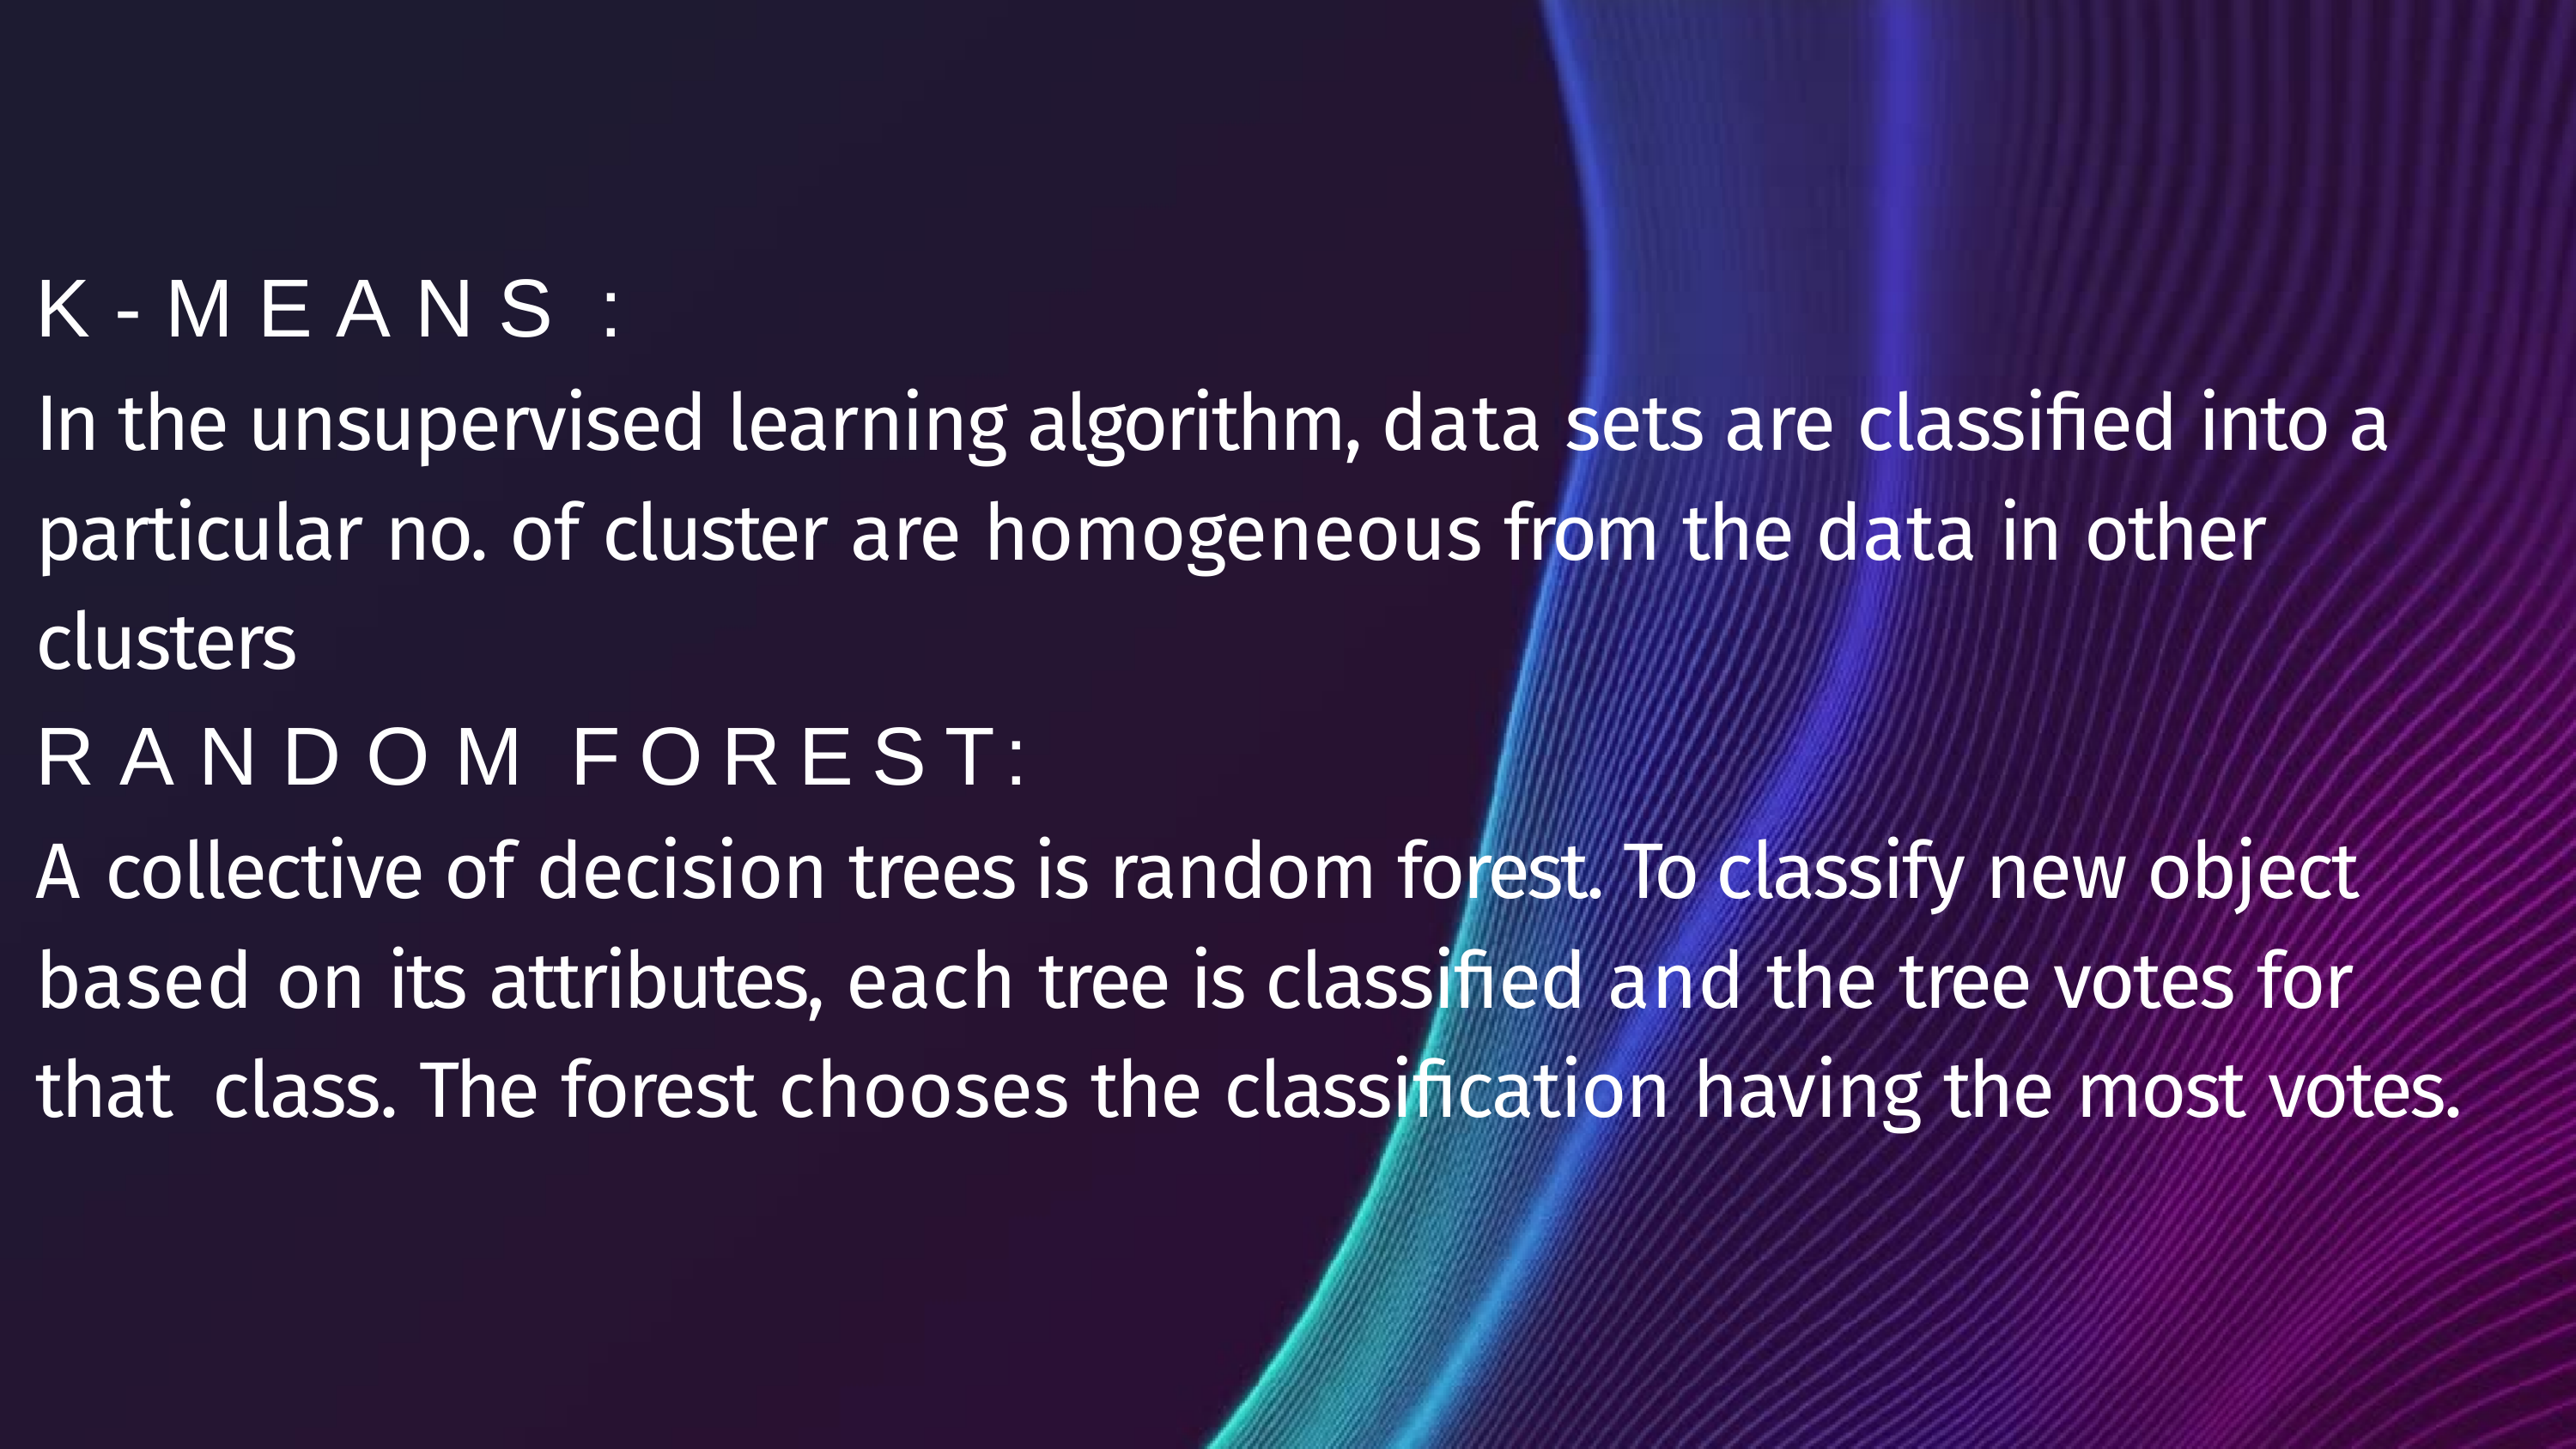

# K-MEANS :
In the unsupervised learning algorithm, data sets are classified into a  particular no. of cluster are homogeneous from the data in other clusters
RANDOM FOREST:
A collective of decision trees is random forest. To classify new object  based on its attributes, each tree is classified and the tree votes for that  class. The forest chooses the classification having the most votes.